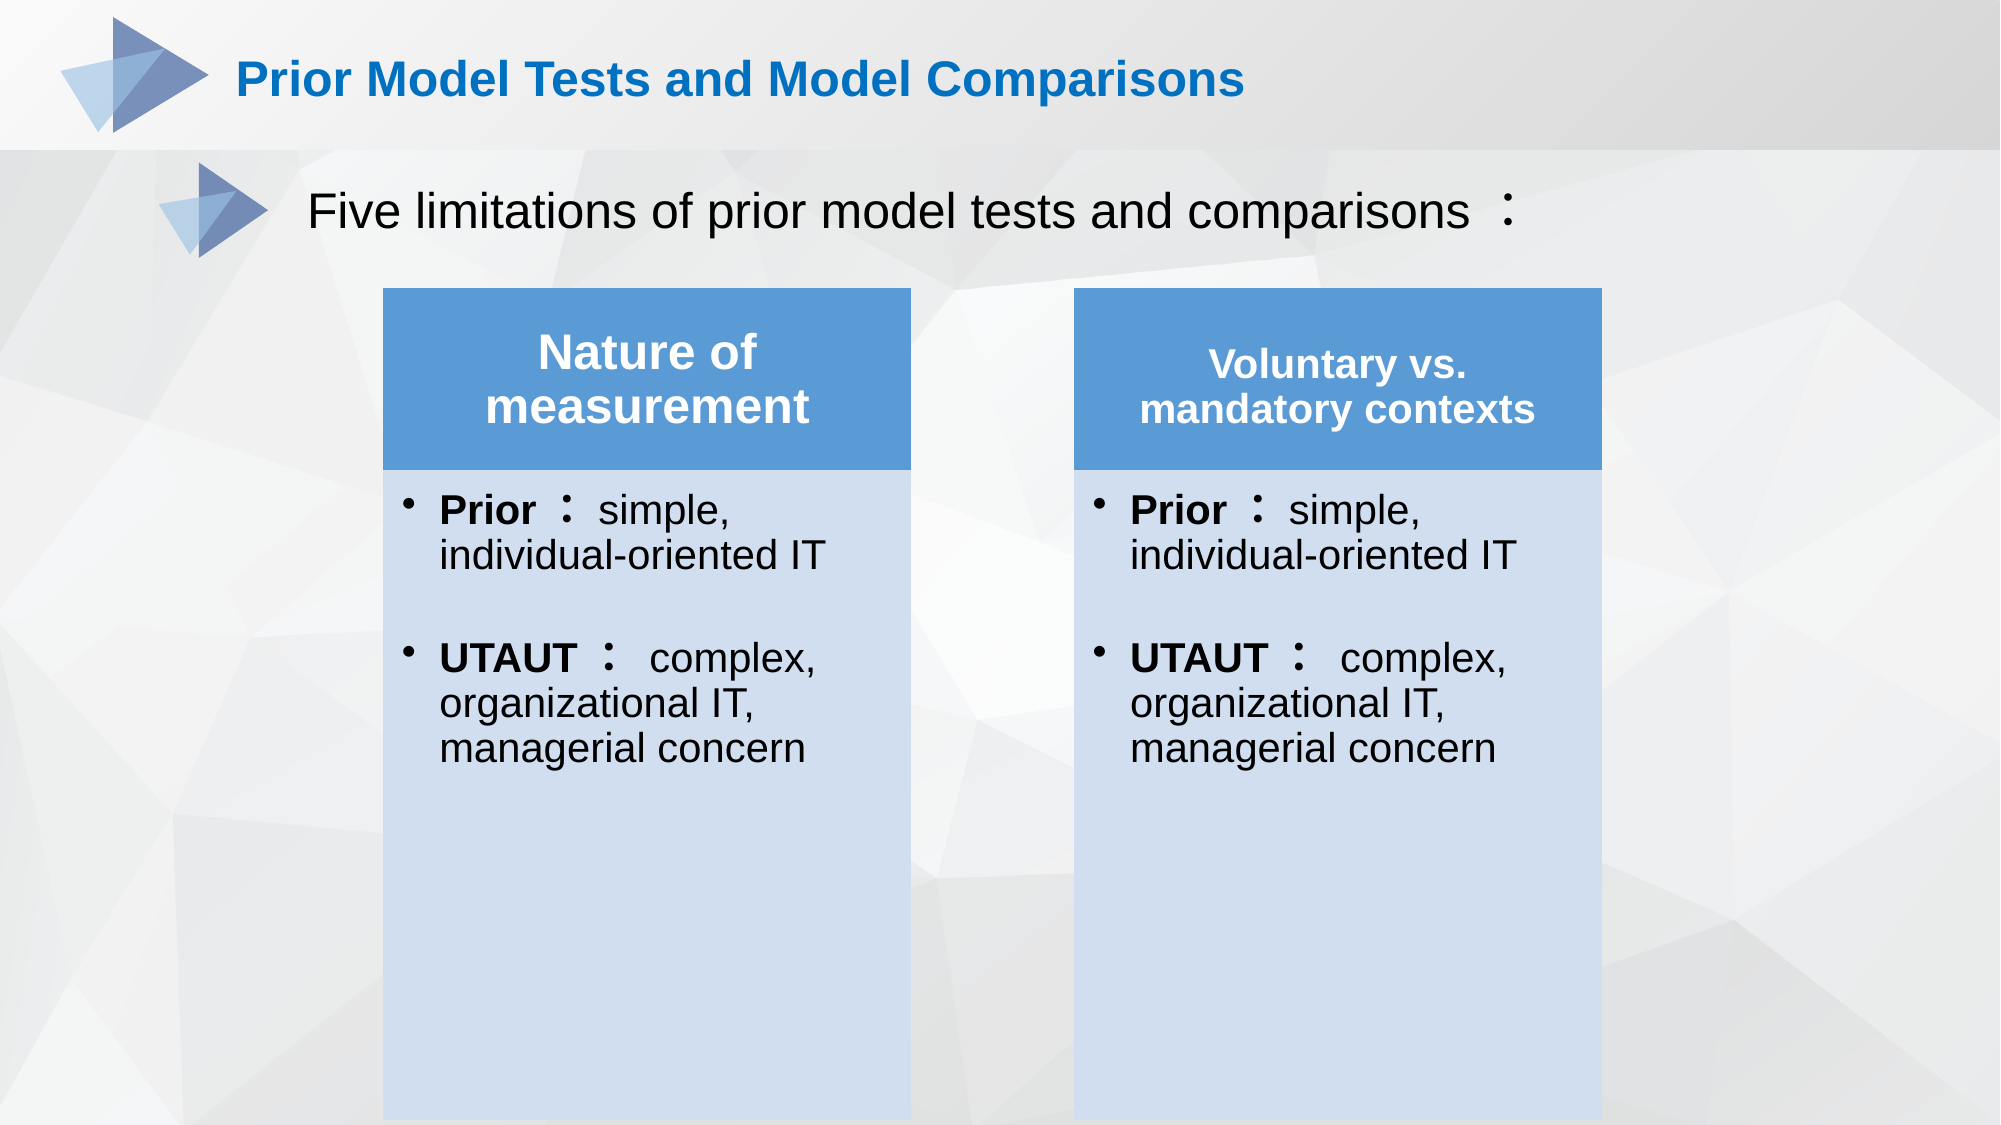

# Prior Model Tests and Model Comparisons
F

Prior Model Tests and Model Comparisons

Five limitations of prior model tests and comparisons：

Nature of measurement

Voluntary vs. mandatory contexts

Prior：simple, individual-oriented IT

UTAUT： complex, organizational IT, managerial concern

Prior：simple, individual-oriented IT

UTAUT： complex, organizational IT, managerial concern